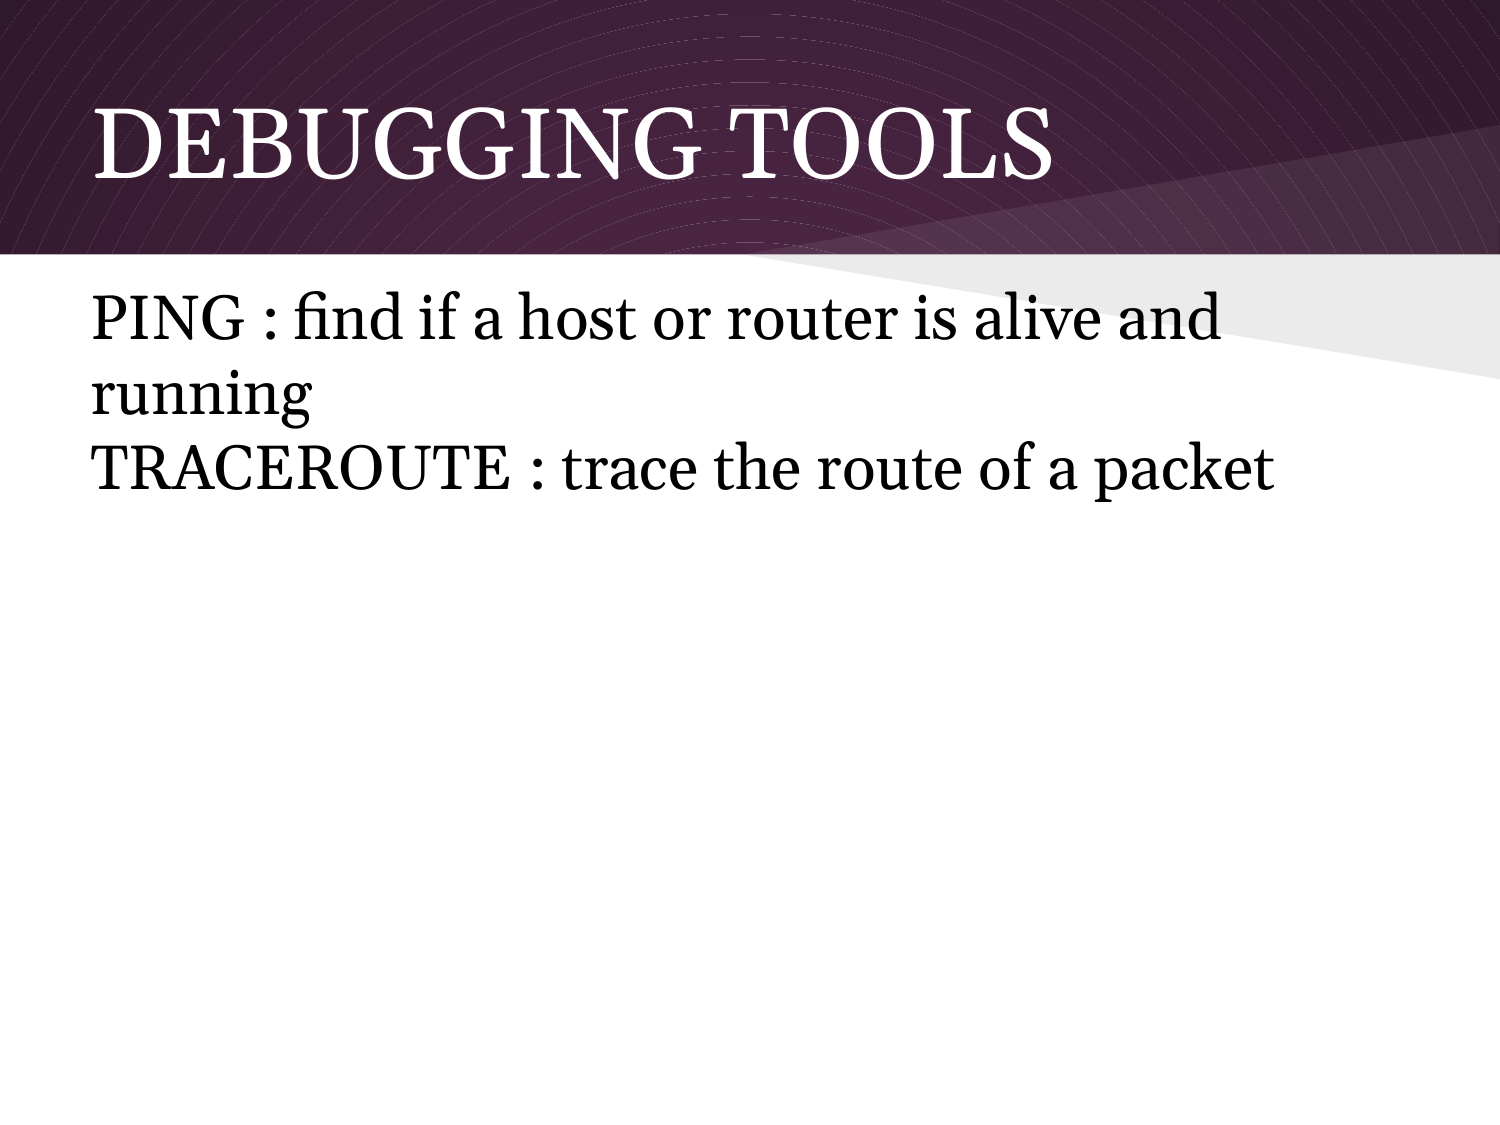

Network Layer
4-67
# DEBUGGING TOOLS
PING : find if a host or router is alive and running
TRACEROUTE : trace the route of a packet